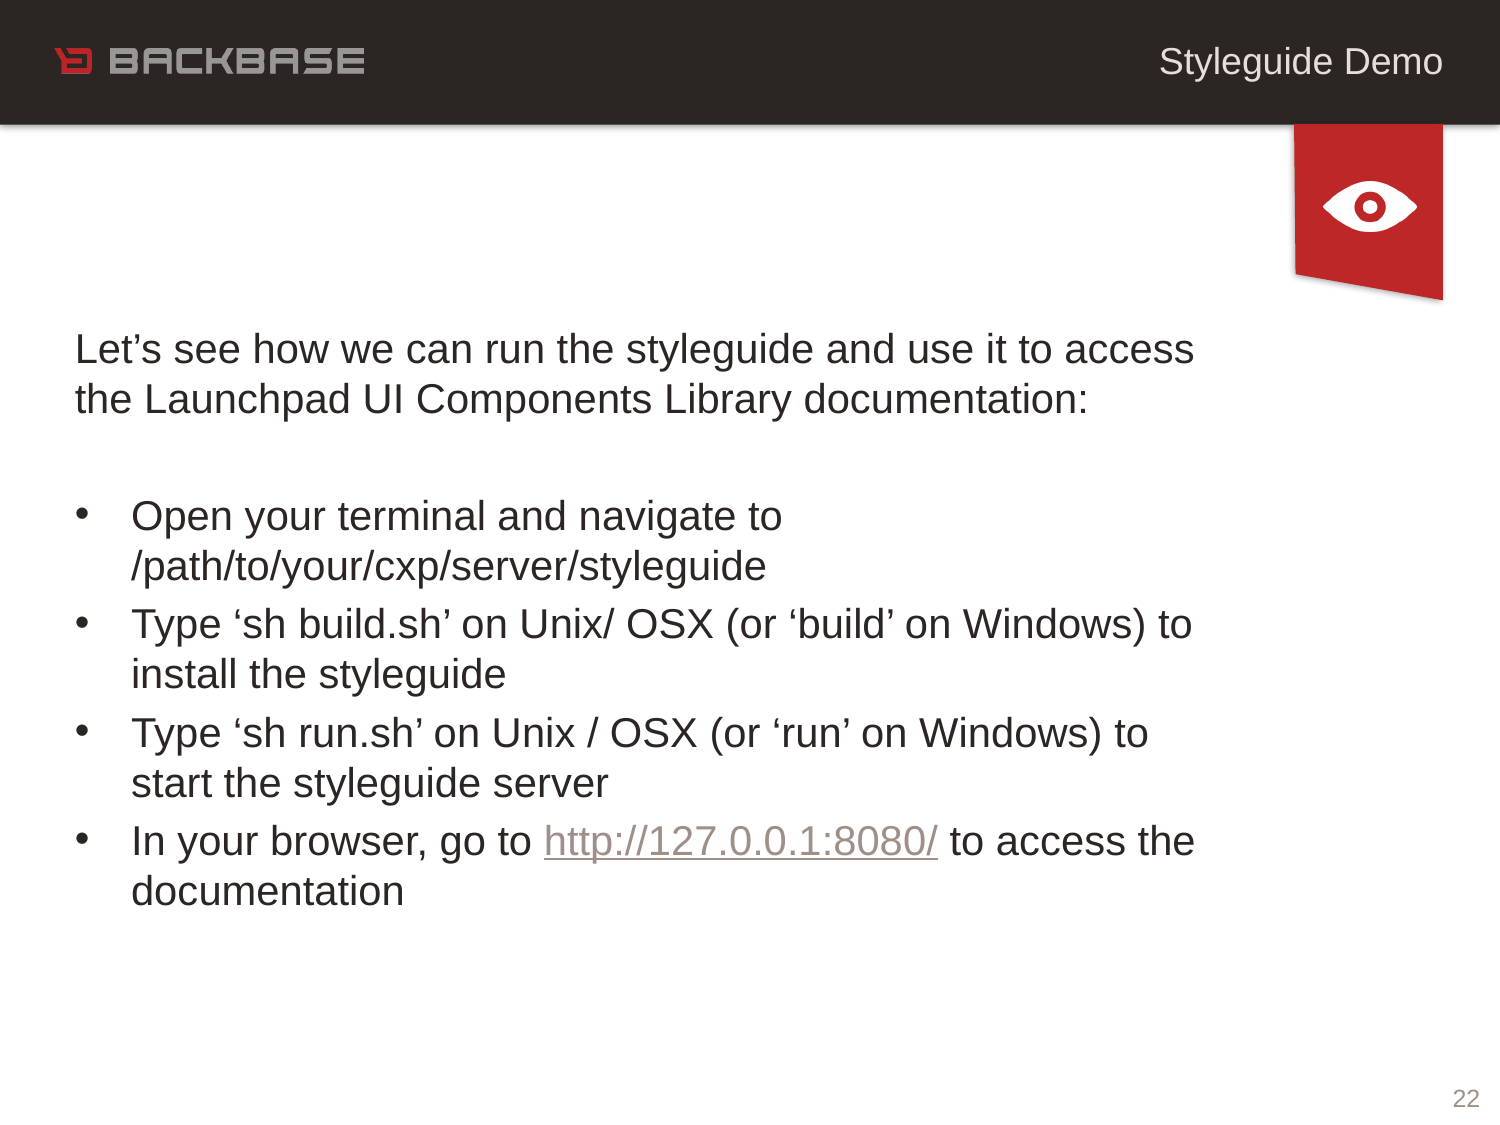

Styleguide Demo
Let’s see how we can run the styleguide and use it to access the Launchpad UI Components Library documentation:

Open your terminal and navigate to /path/to/your/cxp/server/styleguide
Type ‘sh build.sh’ on Unix/ OSX (or ‘build’ on Windows) to install the styleguide
Type ‘sh run.sh’ on Unix / OSX (or ‘run’ on Windows) to start the styleguide server
In your browser, go to http://127.0.0.1:8080/ to access the documentation

22